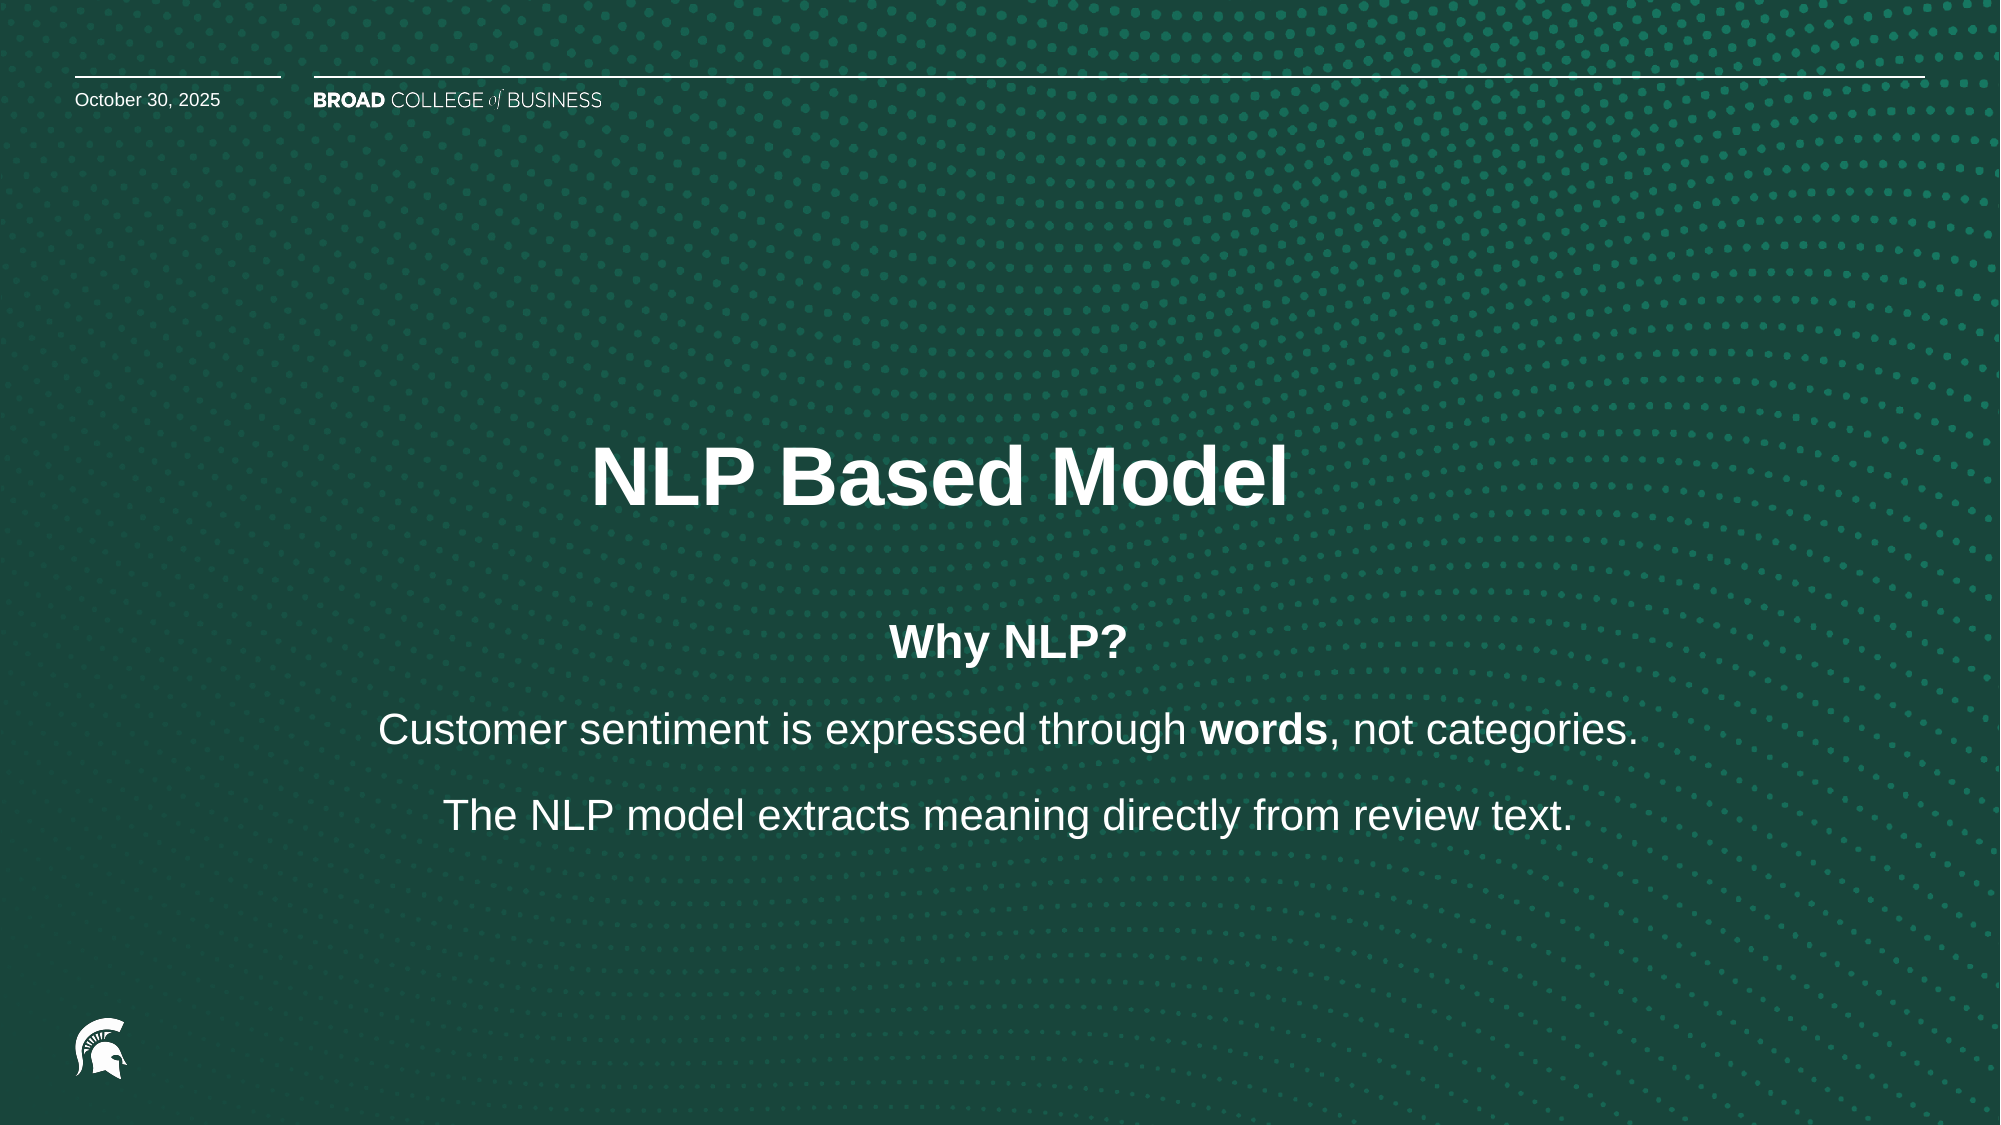

October 30, 2025
# NLP Based Model
Why NLP?
Customer sentiment is expressed through words, not categories.
The NLP model extracts meaning directly from review text.